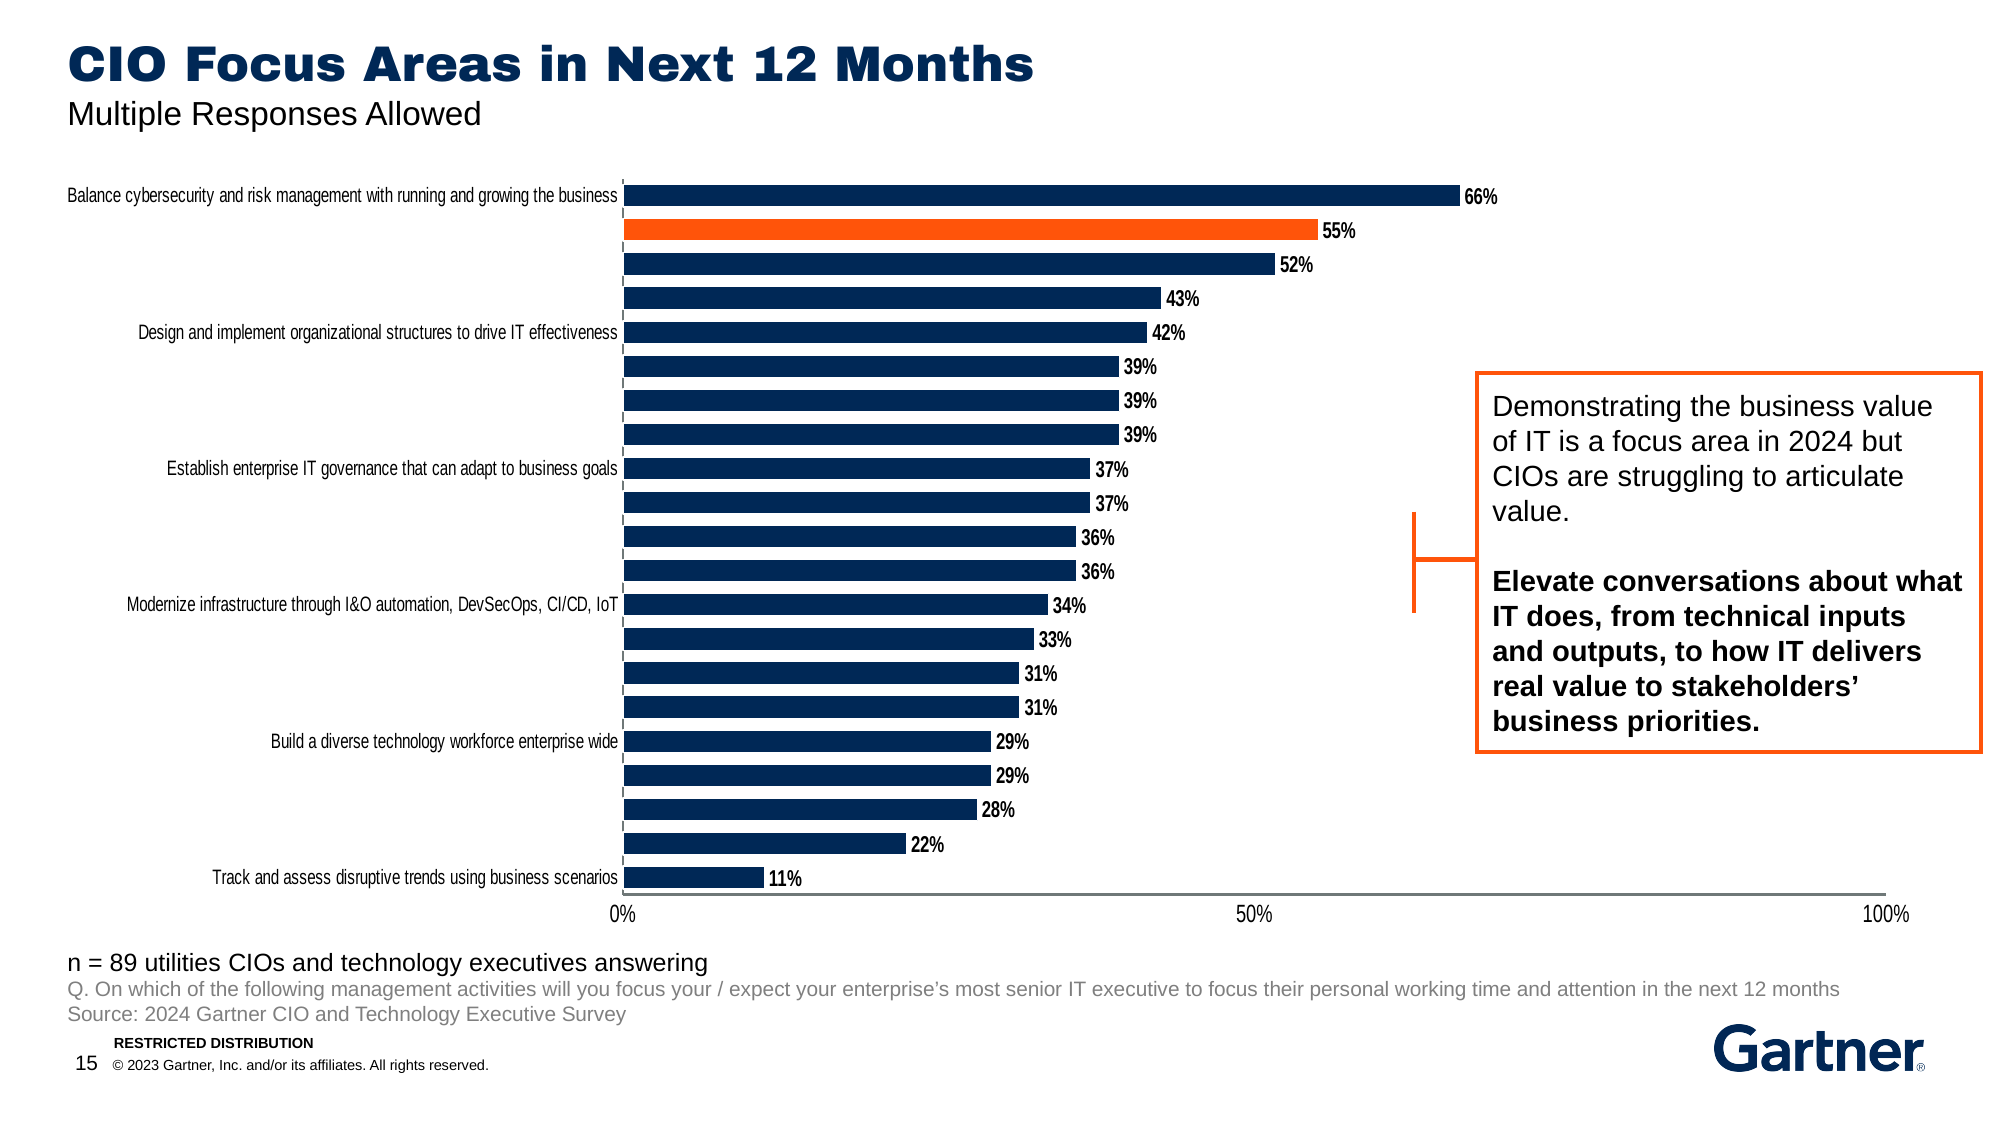

CIO Focus Areas in Next 12 Months
Multiple Responses Allowed

### Chart

| Category |  |
|---|---|
| Balance cybersecurity and risk management with running and growing the business | 0.66292 |
| Demonstrate the business value of IT using compelling narratives and metrics | 0.55056 |
| Strategically manage IT budgets to balance cost, value, risk | 0.51685 |
| Integrate, innovate and modernize enterprise applications | 0.42697 |
| Design and implement organizational structures to drive IT effectiveness | 0.41573 |
| Create an IT strategy | 0.39326 |
| Evolve operating models within the IT department and the broader enterprise | 0.39326 |
| Improve enterprise operational performance | 0.39326 |
| Establish enterprise IT governance that can adapt to business goals | 0.37079 |
| Strategically manage vendors and other third-party relationships | 0.37079 |
| Drive agile ways of working and digital fluency enterprise wide | 0.35955 |
| Embed digital information and technology in business strategy | 0.35955 |
| Modernize infrastructure through I&O automation, DevSecOps, CI/CD, IoT | 0.33708 |
| Share digital leadership responsibility with other CxOs and their teams | 0.32584 |
| Assess and improve digital performance | 0.31461 |
| Support and scale new digital products, services and experiences | 0.31461 |
| Build a diverse technology workforce enterprise wide | 0.29213 |
| Create an innovation competency and culture | 0.29213 |
| Architect and build modular, integrated D&A, AI and other digital platforms | 0.2809 |
| Develop business executive leadership skills | 0.22472 |
| Track and assess disruptive trends using business scenarios | 0.11236 |
Demonstrating the business value of IT is a focus area in 2024 but CIOs are struggling to articulate value.

Elevate conversations about what IT does, from technical inputs and outputs, to how IT delivers real value to stakeholders’ business priorities.
n = 89 utilities CIOs and technology executives answering
Q. On which of the following management activities will you focus your / expect your enterprise’s most senior IT executive to focus their personal working time and attention in the next 12 months
Source: 2024 Gartner CIO and Technology Executive Survey